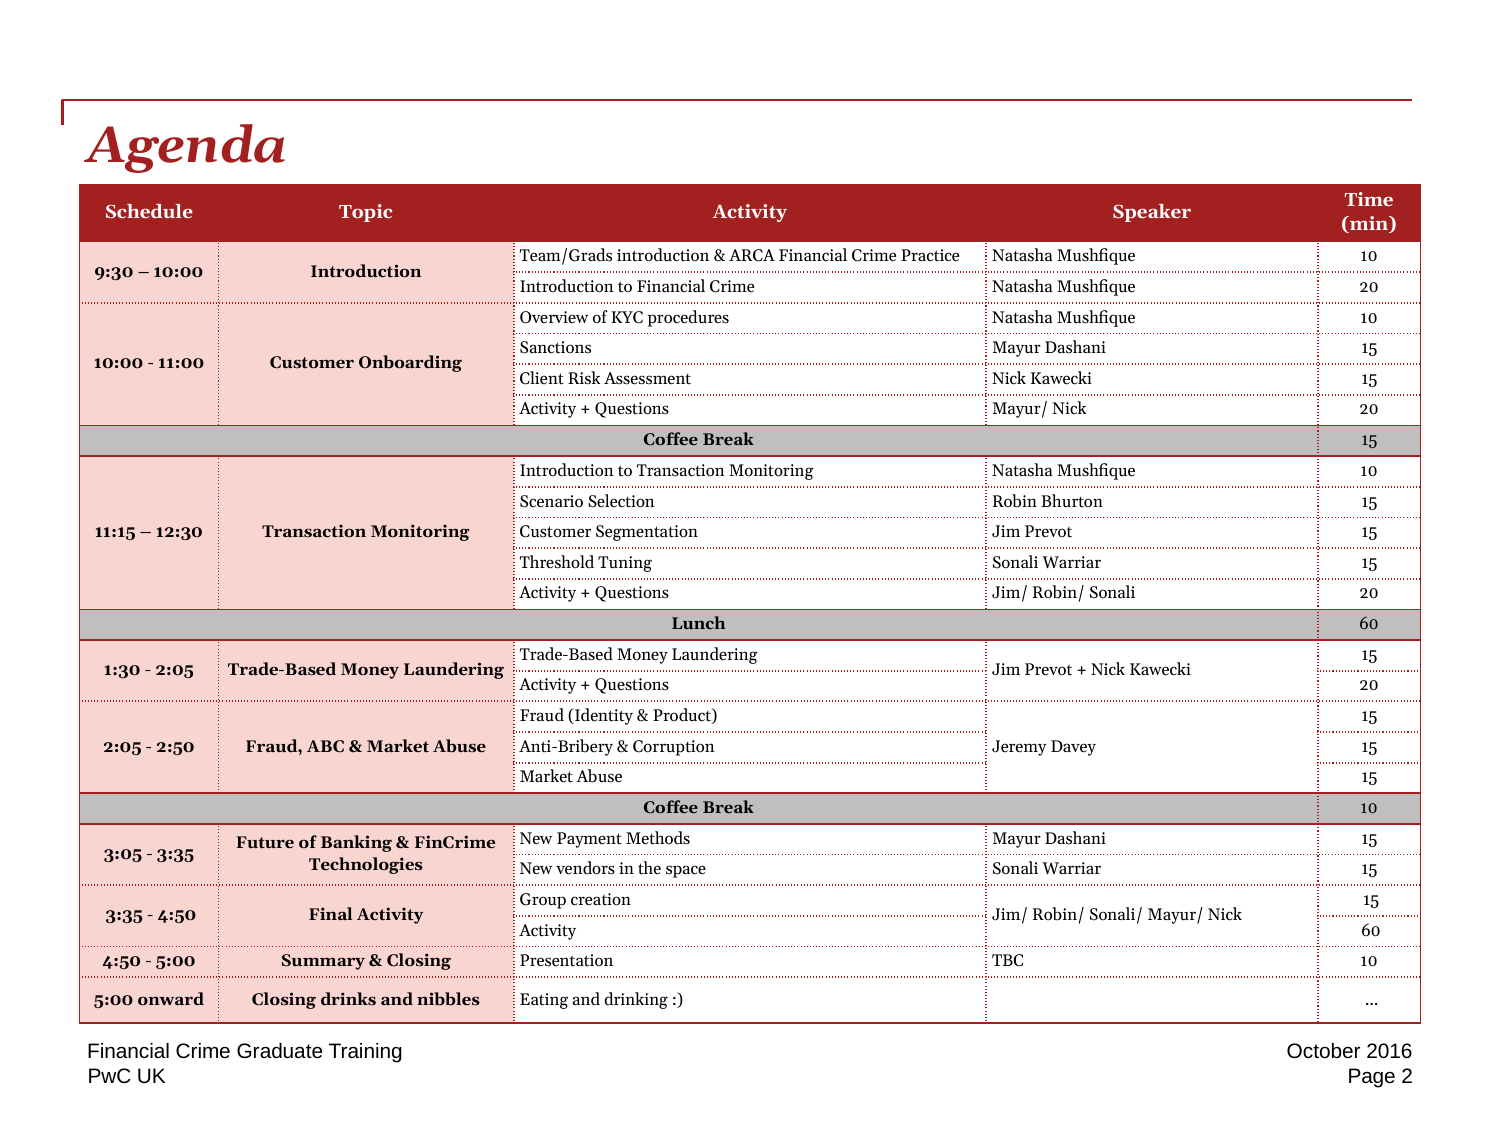

# Agenda
| Schedule | Topic | Activity | Speaker | Time (min) |
| --- | --- | --- | --- | --- |
| 9:30 – 10:00 | Introduction | Team/Grads introduction & ARCA Financial Crime Practice | Natasha Mushfique | 10 |
|  |  | Introduction to Financial Crime | Natasha Mushfique | 20 |
| 10:00 - 11:00 | Customer Onboarding | Overview of KYC procedures | Natasha Mushfique | 10 |
|  |  | Sanctions | Mayur Dashani | 15 |
|  |  | Client Risk Assessment | Nick Kawecki | 15 |
|  |  | Activity + Questions | Mayur/ Nick | 20 |
| Coffee Break |  |  |  | 15 |
| 11:15 – 12:30 | Transaction Monitoring | Introduction to Transaction Monitoring | Natasha Mushfique | 10 |
|  |  | Scenario Selection | Robin Bhurton | 15 |
|  |  | Customer Segmentation | Jim Prevot | 15 |
|  |  | Threshold Tuning | Sonali Warriar | 15 |
|  |  | Activity + Questions | Jim/ Robin/ Sonali | 20 |
| Lunch |  |  |  | 60 |
| 1:30 - 2:05 | Trade-Based Money Laundering | Trade-Based Money Laundering | Jim Prevot + Nick Kawecki | 15 |
|  |  | Activity + Questions |  | 20 |
| 2:05 - 2:50 | Fraud, ABC & Market Abuse | Fraud (Identity & Product) | Jeremy Davey | 15 |
|  |  | Anti-Bribery & Corruption |  | 15 |
|  |  | Market Abuse |  | 15 |
| Coffee Break |  |  |  | 10 |
| 3:05 - 3:35 | Future of Banking & FinCrime Technologies | New Payment Methods | Mayur Dashani | 15 |
|  |  | New vendors in the space | Sonali Warriar | 15 |
| 3:35 - 4:50 | Final Activity | Group creation | Jim/ Robin/ Sonali/ Mayur/ Nick | 15 |
|  |  | Activity |  | 60 |
| 4:50 - 5:00 | Summary & Closing | Presentation | TBC | 10 |
| 5:00 onward | Closing drinks and nibbles | Eating and drinking :) |  | … |
Financial Crime Graduate Training
October 2016
Page 2